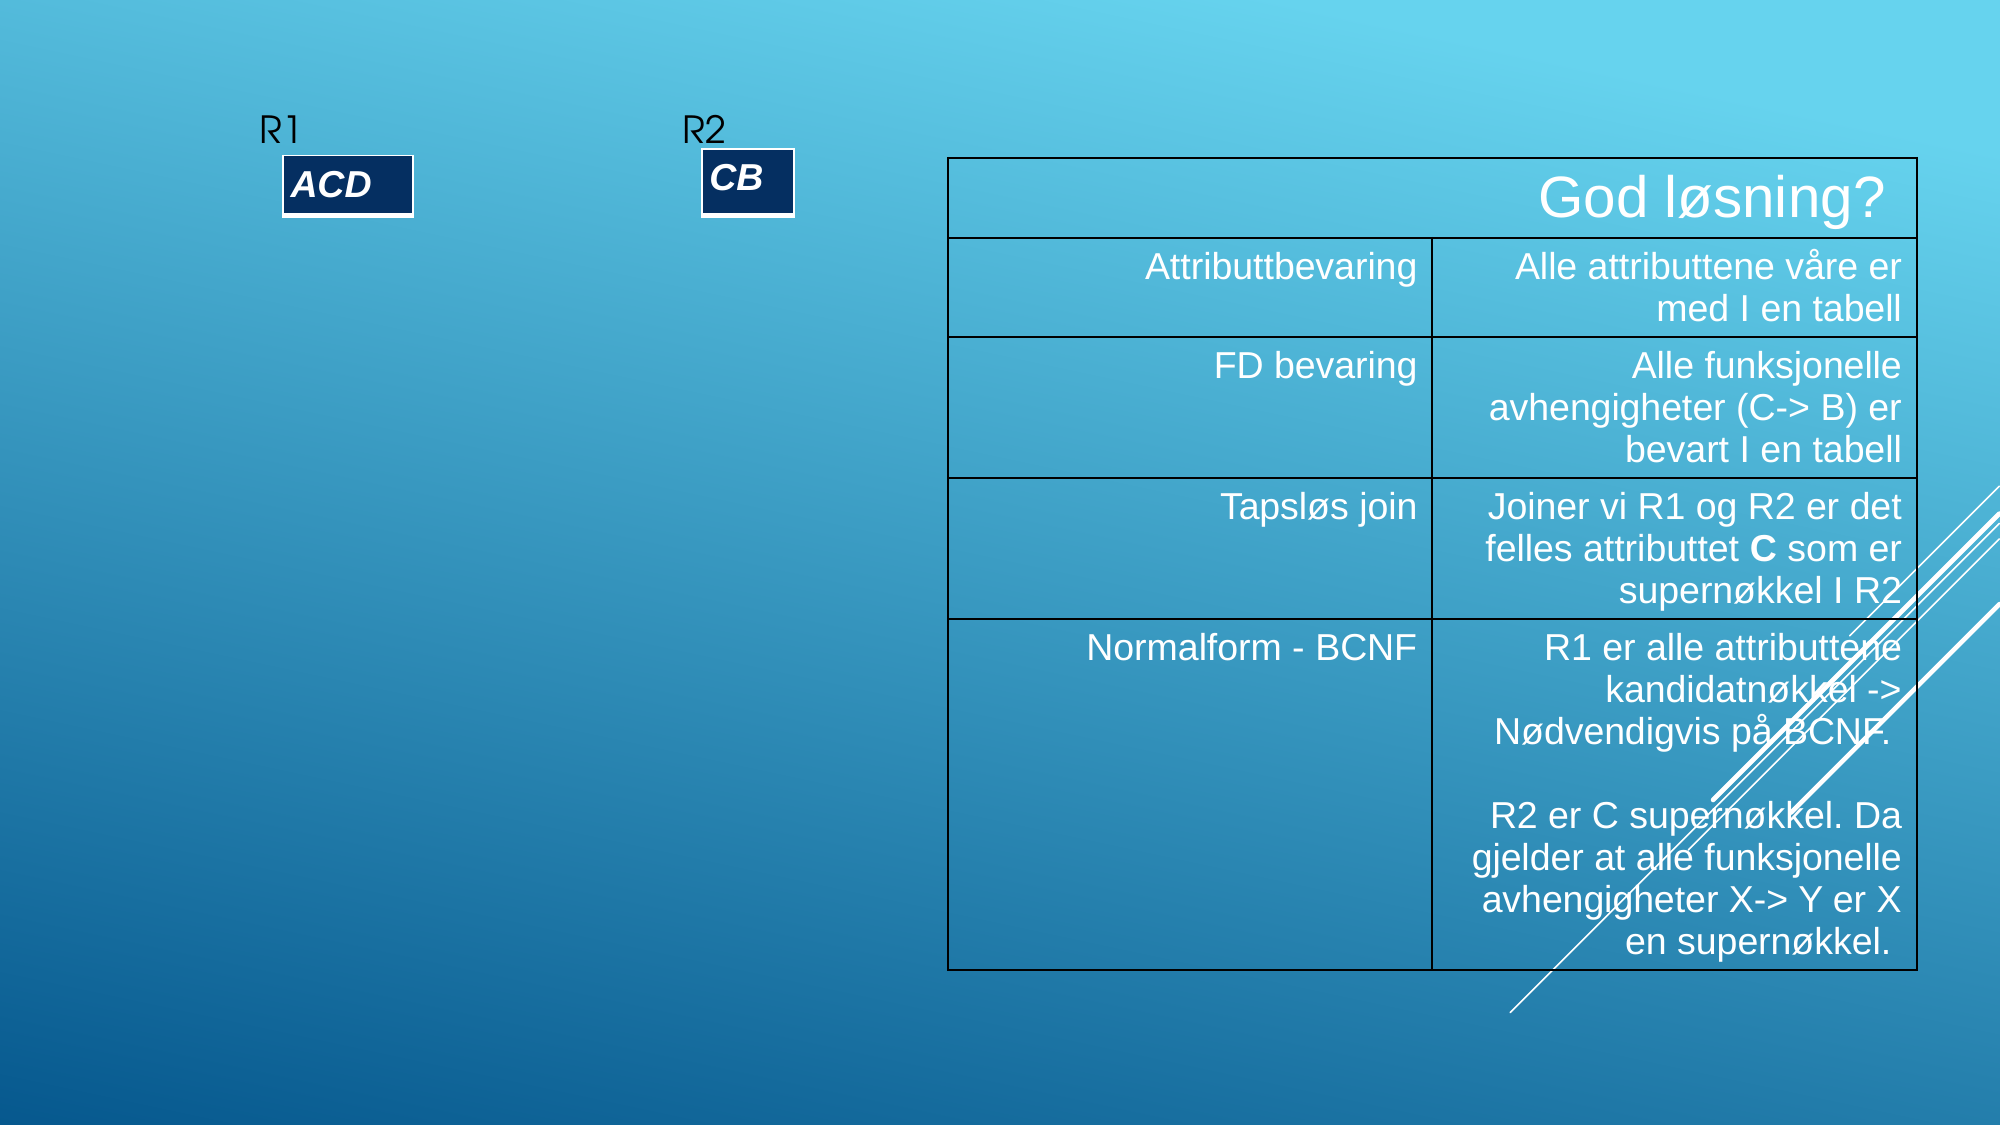

R1
R2

| CB |
| --- |
| ACD |
| --- |
| God løsning? |  |
| --- | --- |
| Attributtbevaring | Alle attributtene våre er med I en tabell |
| FD bevaring | Alle funksjonelle avhengigheter (C-> B) er bevart I en tabell |
| Tapsløs join | Joiner vi R1 og R2 er det felles attributtet C som er supernøkkel I R2 |
| Normalform - BCNF | R1 er alle attributtene kandidatnøkkel -> Nødvendigvis på BCNF. R2 er C supernøkkel. Da gjelder at alle funksjonelle avhengigheter X-> Y er X en supernøkkel. |
#